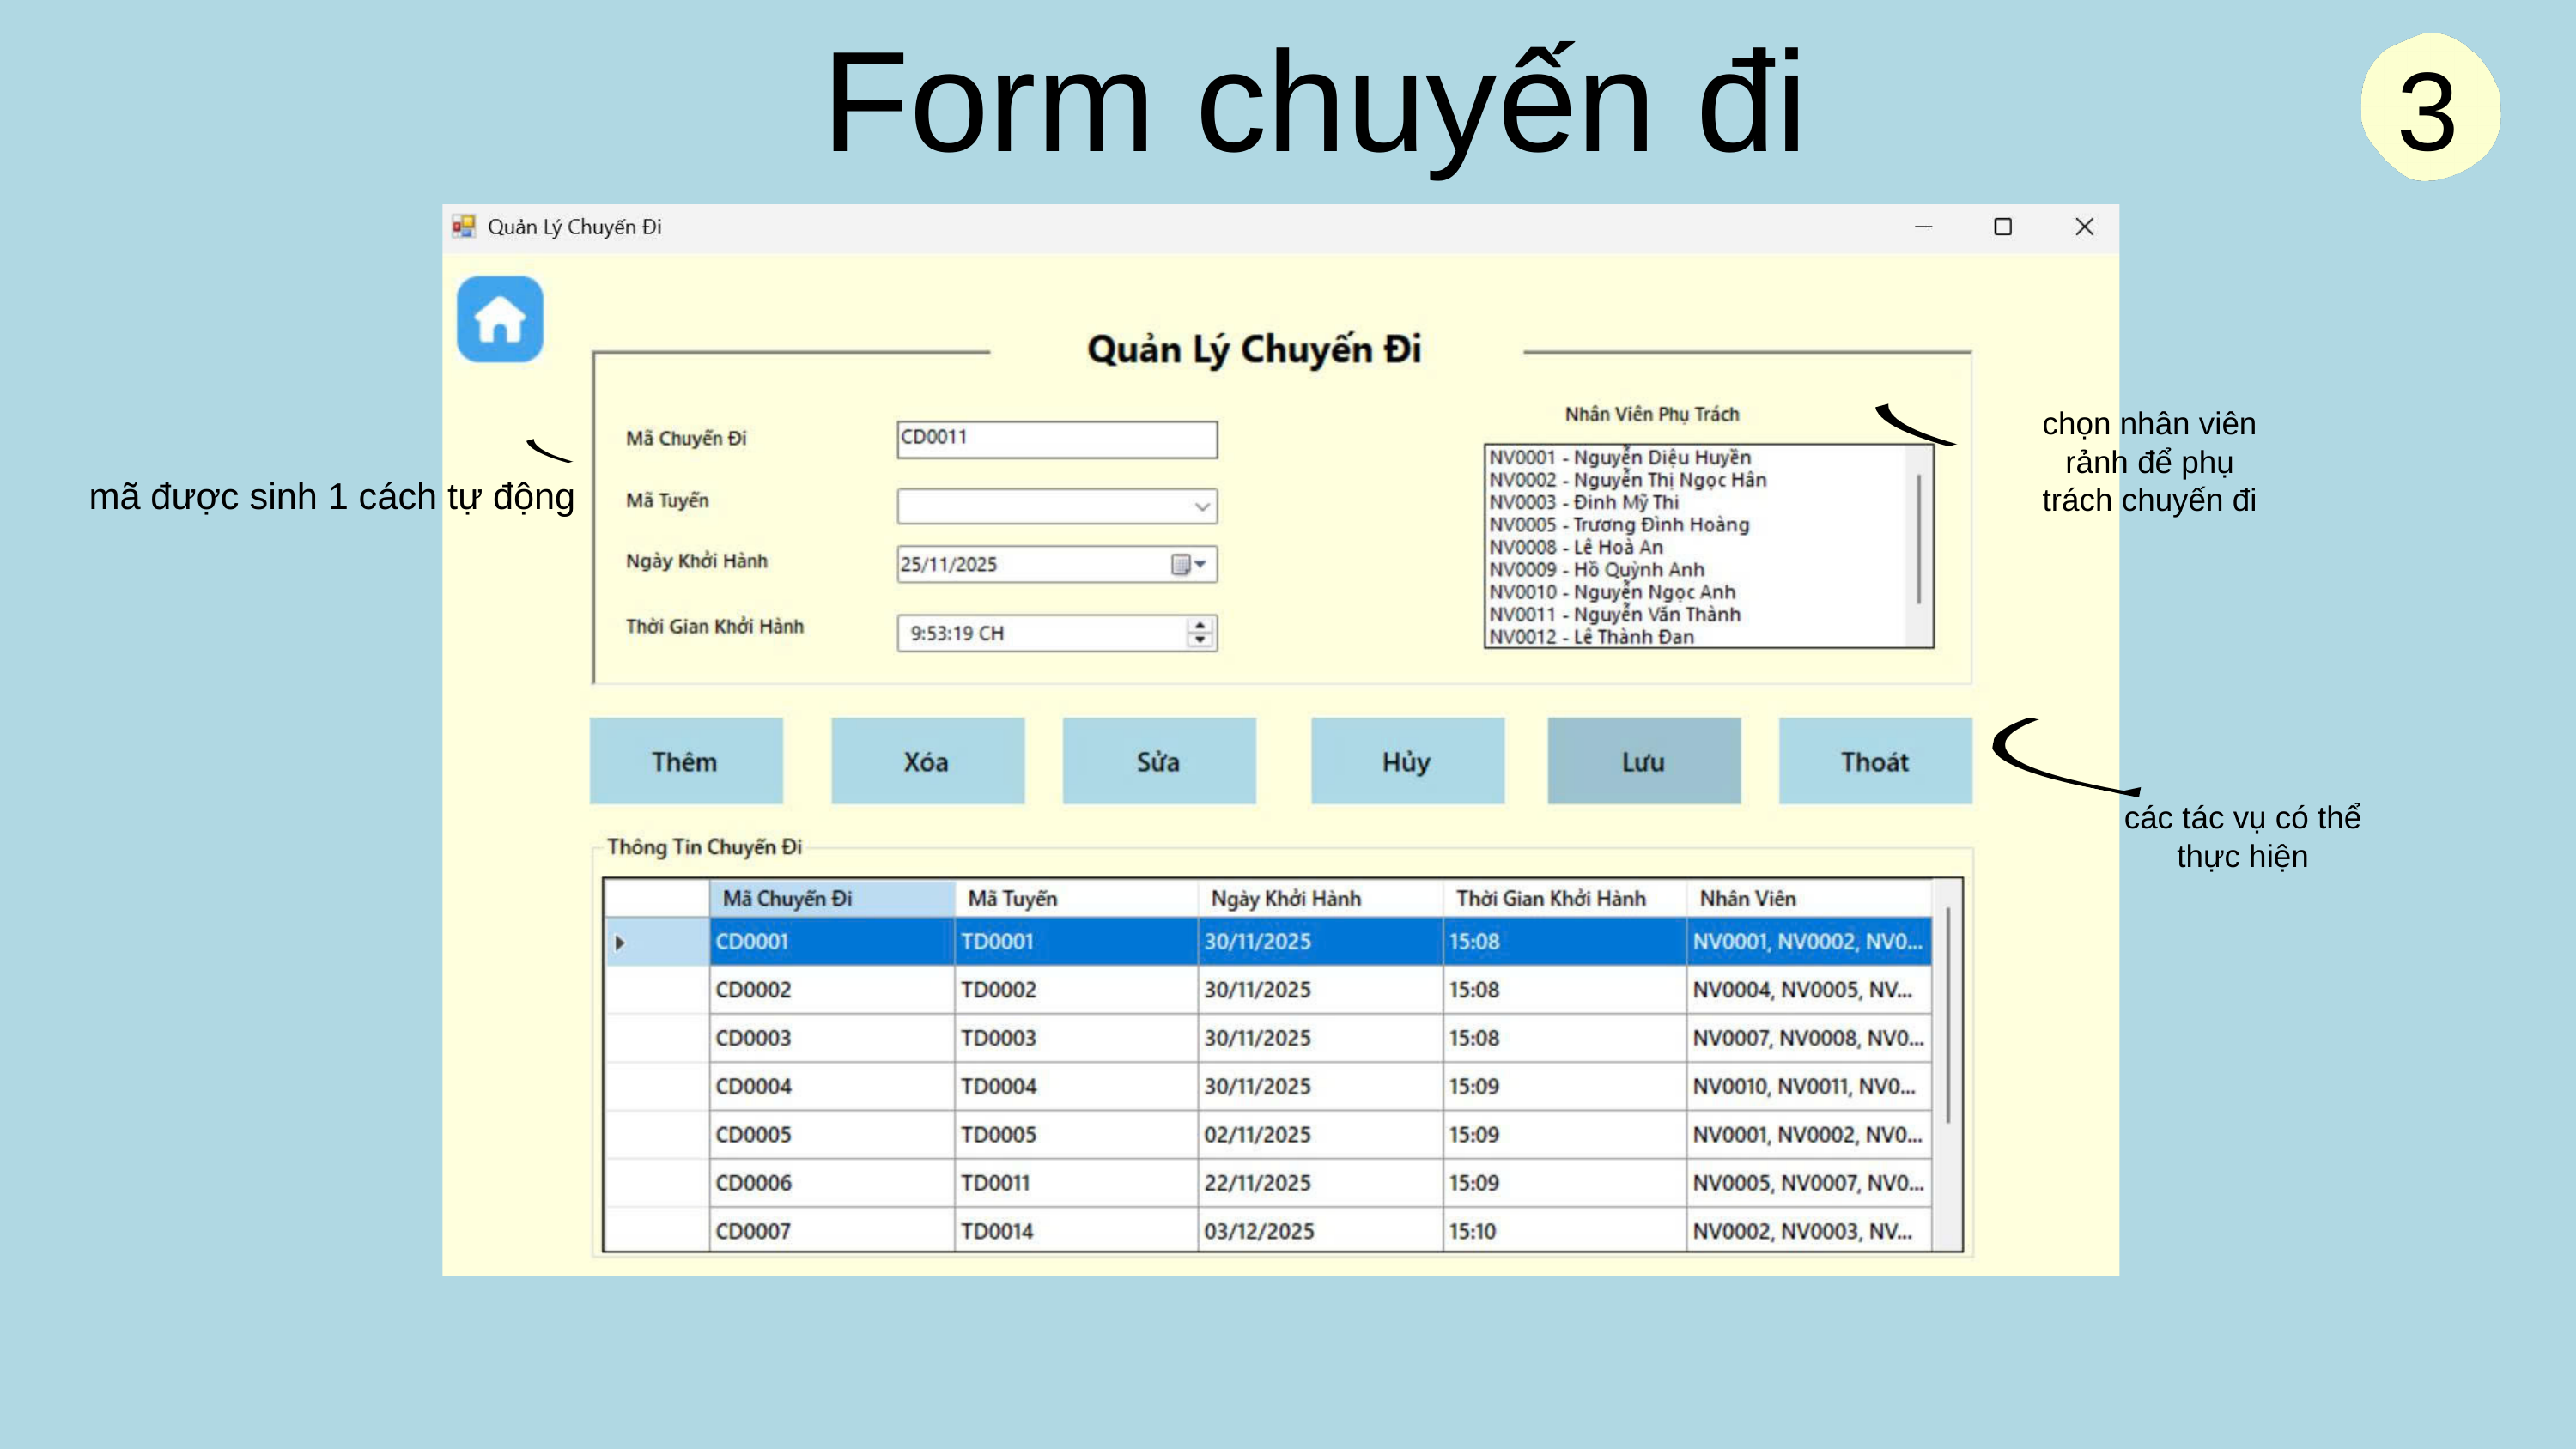

Form chuyến đi

3

chọn nhân viên rảnh để phụ trách chuyến đi
mã được sinh 1 cách tự động

các tác vụ có thể thực hiện